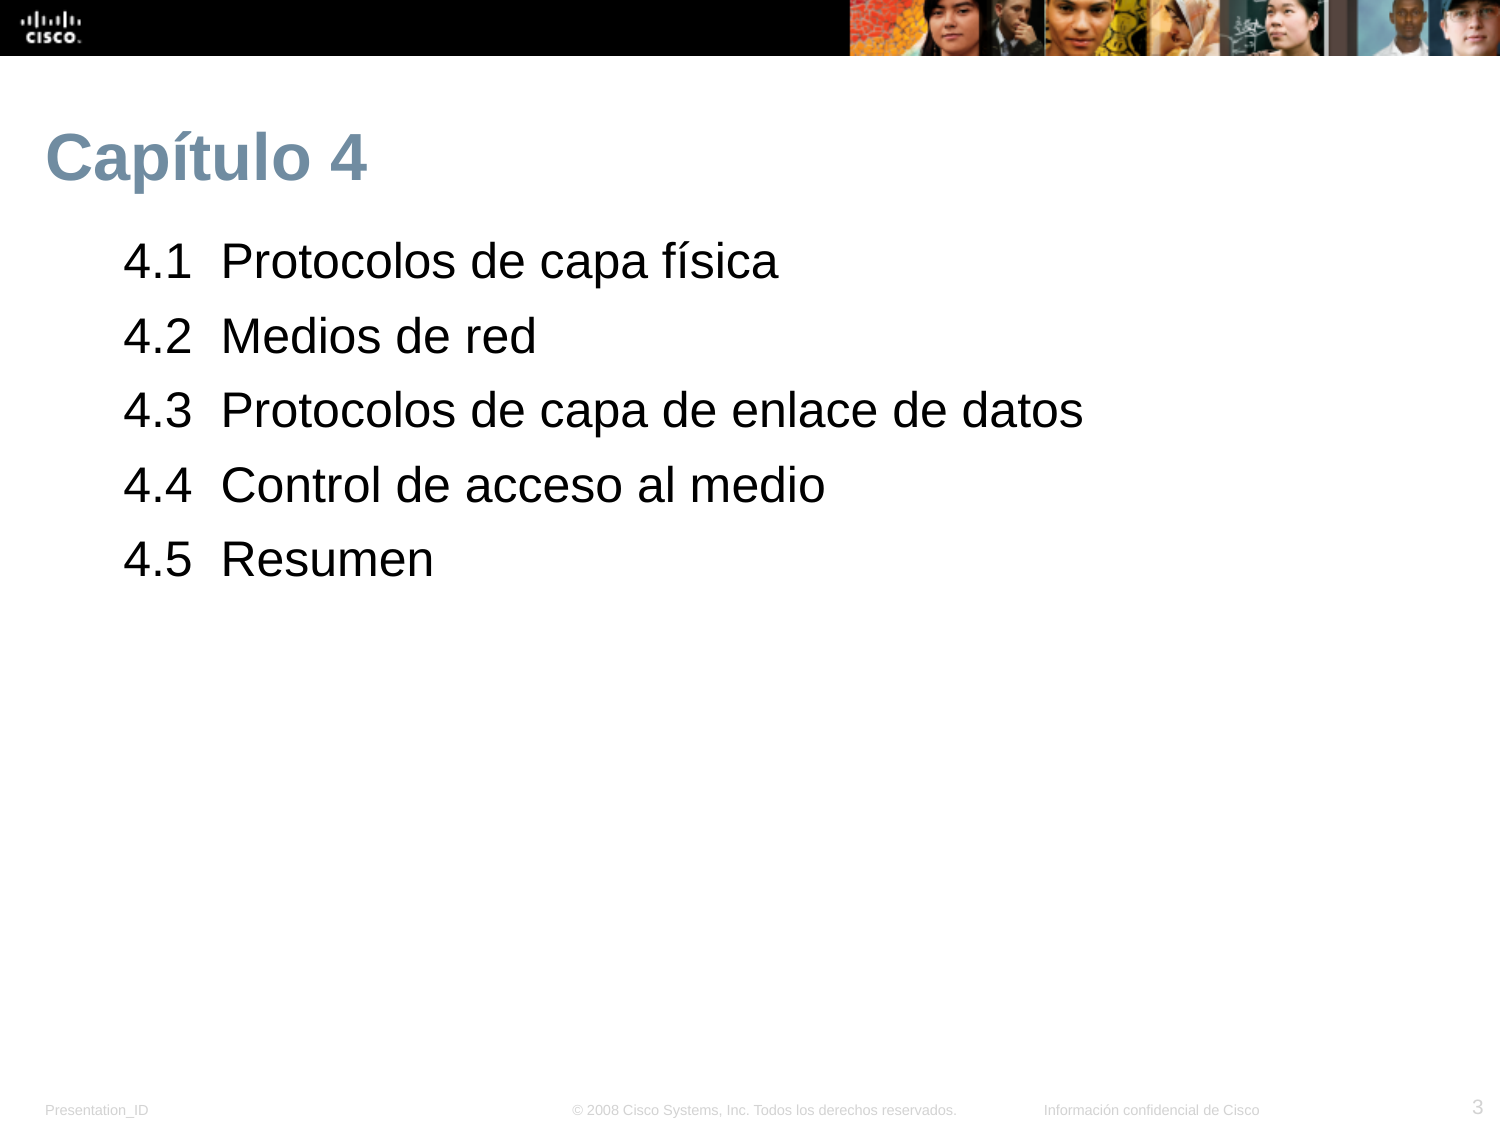

# Capítulo 4
4.1  Protocolos de capa física
4.2  Medios de red
4.3  Protocolos de capa de enlace de datos
4.4  Control de acceso al medio
4.5  Resumen